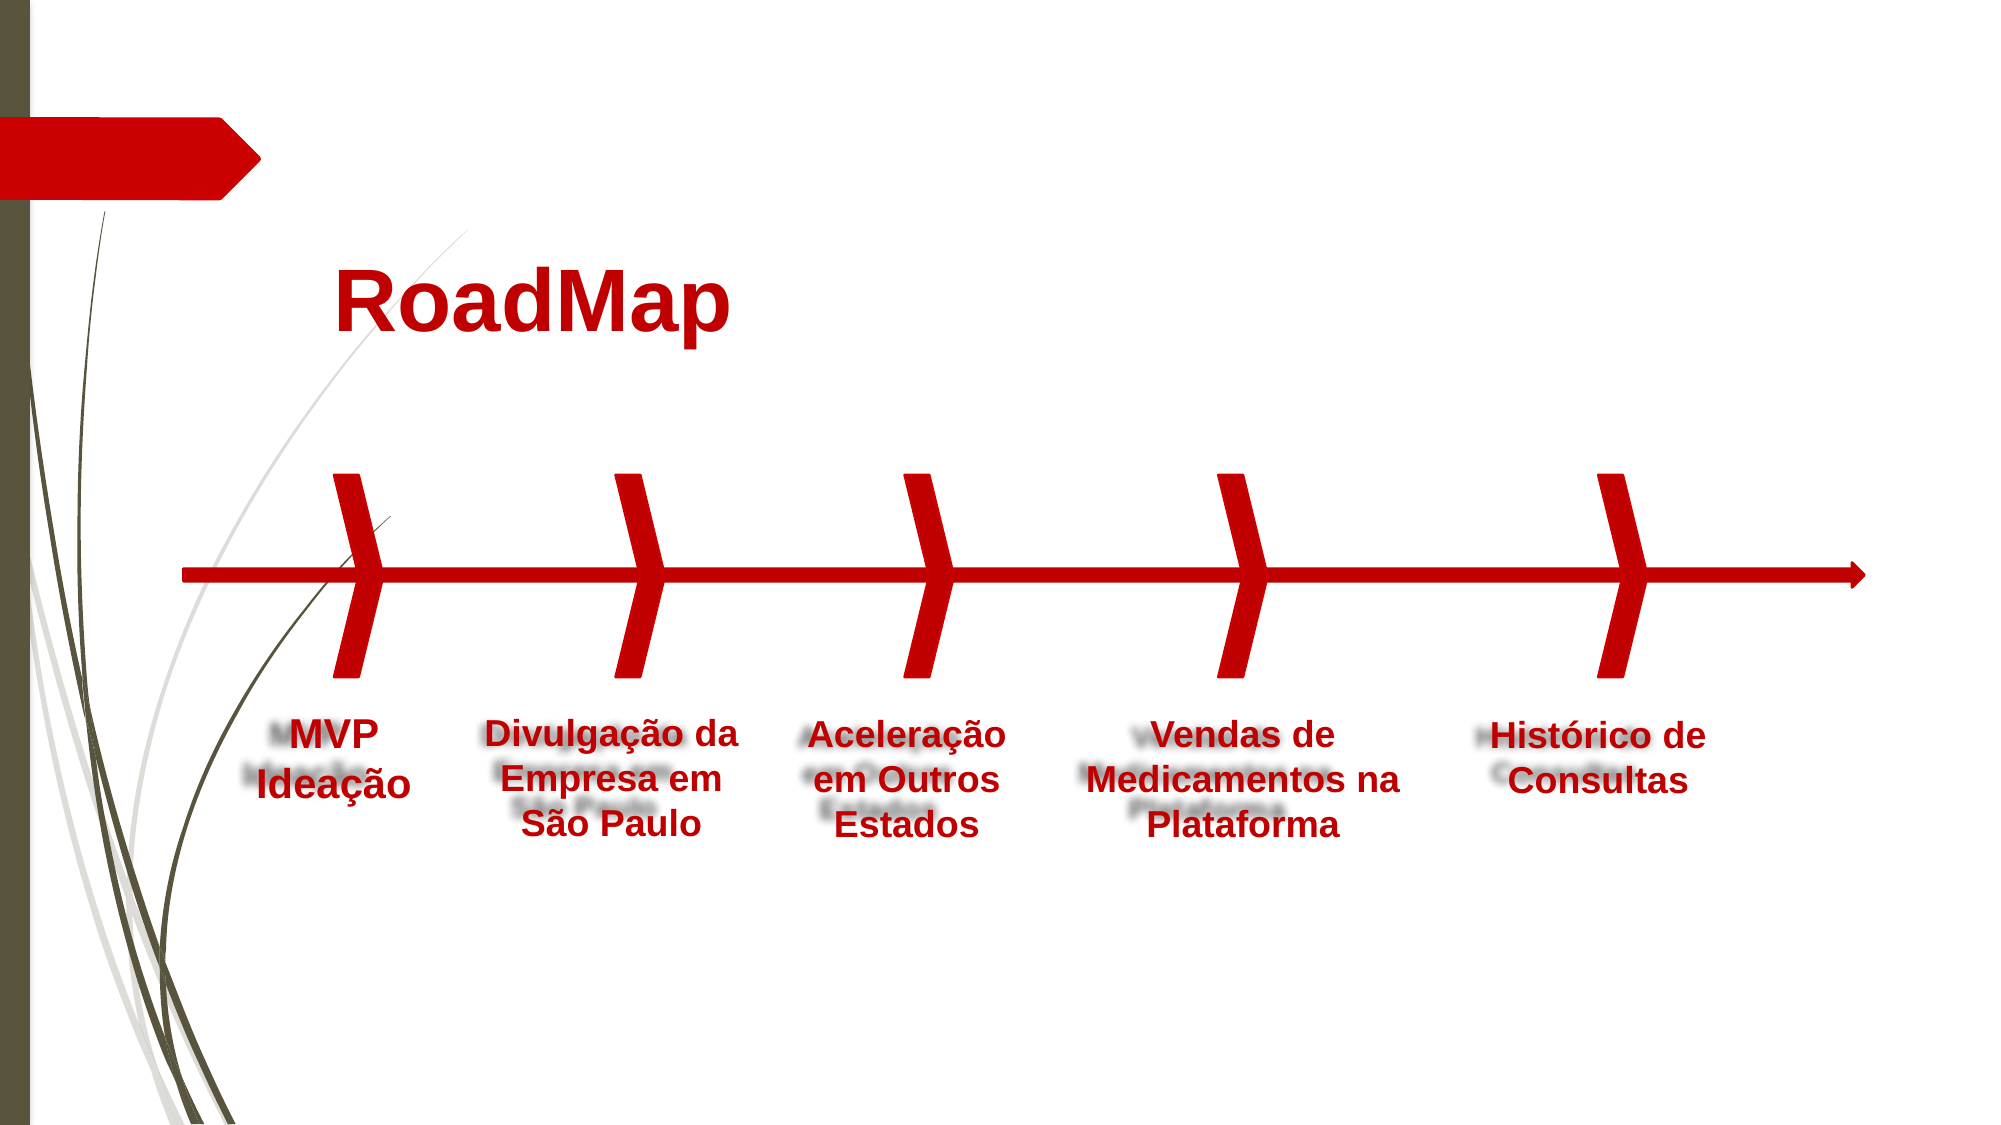

RoadMap

MVP
Ideação

Divulgação da Empresa em São Paulo
Aceleração em Outros Estados
Vendas de Medicamentos na Plataforma
Histórico de Consultas